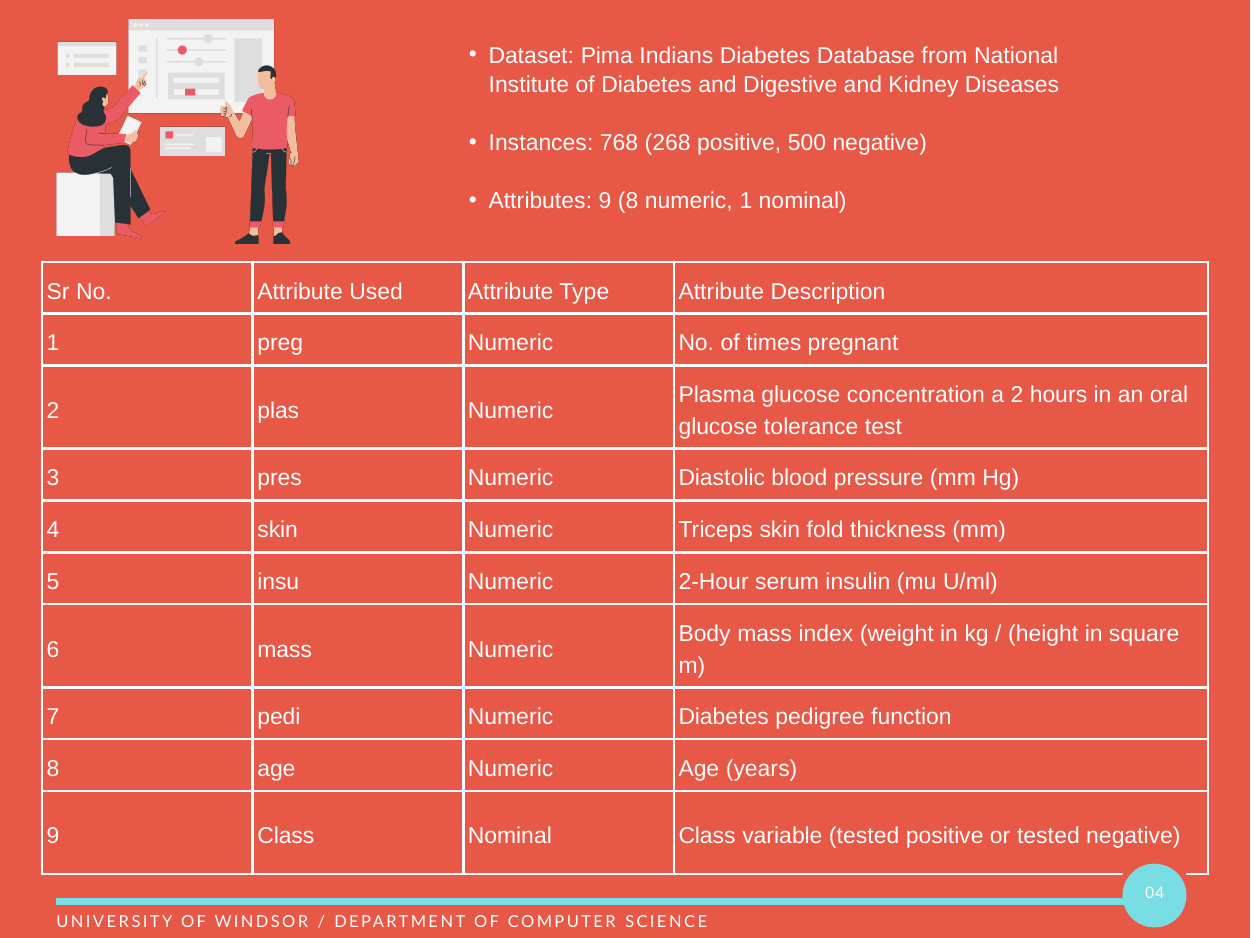

Dataset: Pima Indians Diabetes Database from National Institute of Diabetes and Digestive and Kidney Diseases

Instances: 768 (268 positive, 500 negative)

Attributes: 9 (8 numeric, 1 nominal)
| Sr No. | Attribute Used | Attribute Type | Attribute Description |
| --- | --- | --- | --- |
| 1 | preg | Numeric | No. of times pregnant |
| 2 | plas | Numeric | Plasma glucose concentration a 2 hours in an oral glucose tolerance test |
| 3 | pres | Numeric | Diastolic blood pressure (mm Hg) |
| 4 | skin | Numeric | Triceps skin fold thickness (mm) |
| 5 | insu | Numeric | 2-Hour serum insulin (mu U/ml) |
| 6 | mass | Numeric | Body mass index (weight in kg / (height in square m) |
| 7 | pedi | Numeric | Diabetes pedigree function |
| 8 | age | Numeric | Age (years) |
| 9 | Class | Nominal | Class variable (tested positive or tested negative) |

04

UNIVERSITY OF WINDSOR / DEPARTMENT OF COMPUTER SCIENCE